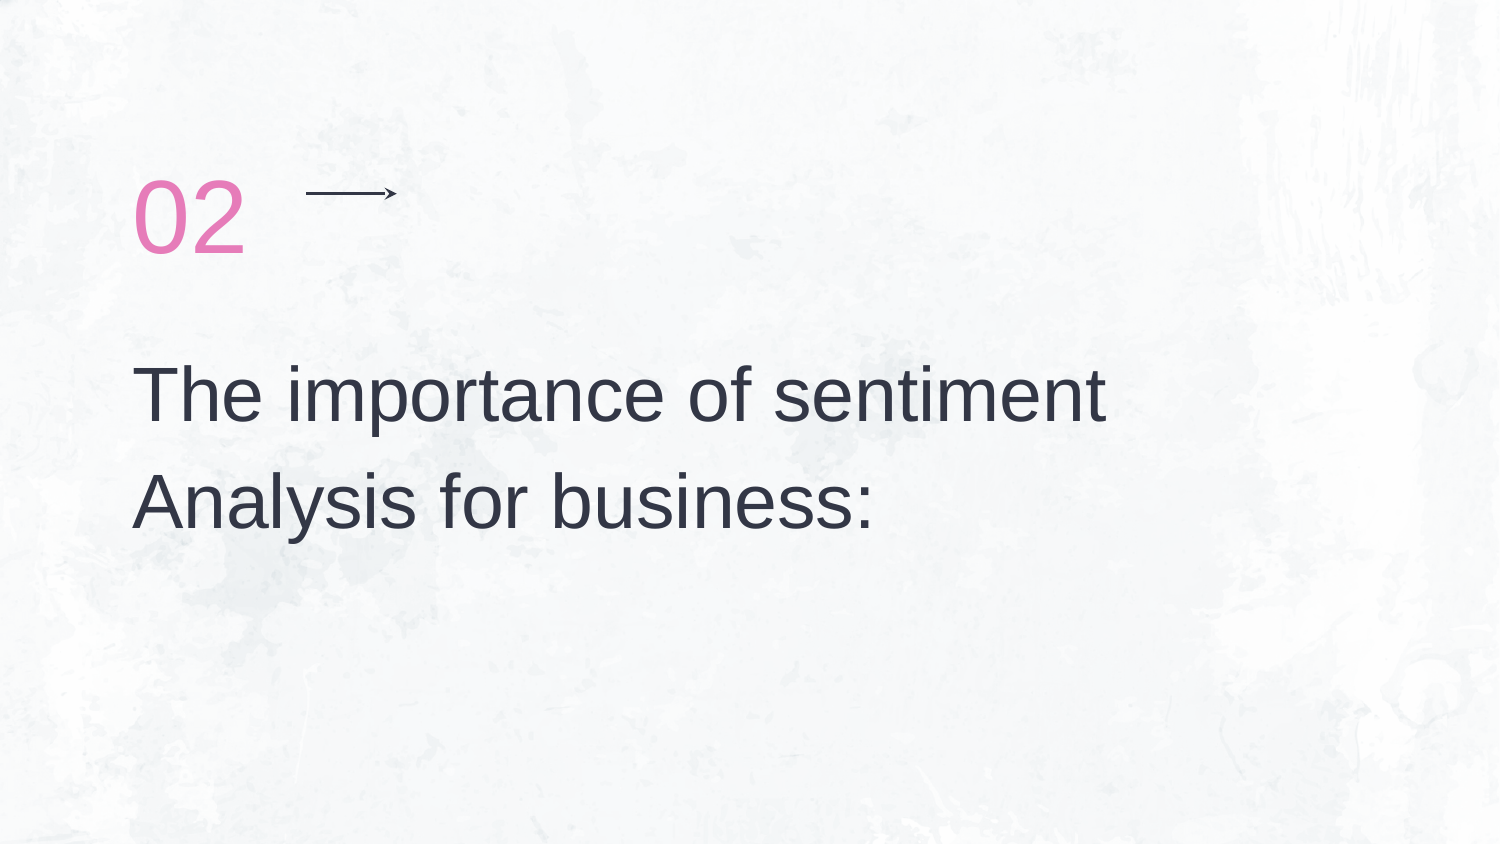

02
# The importance of sentiment Analysis for business: